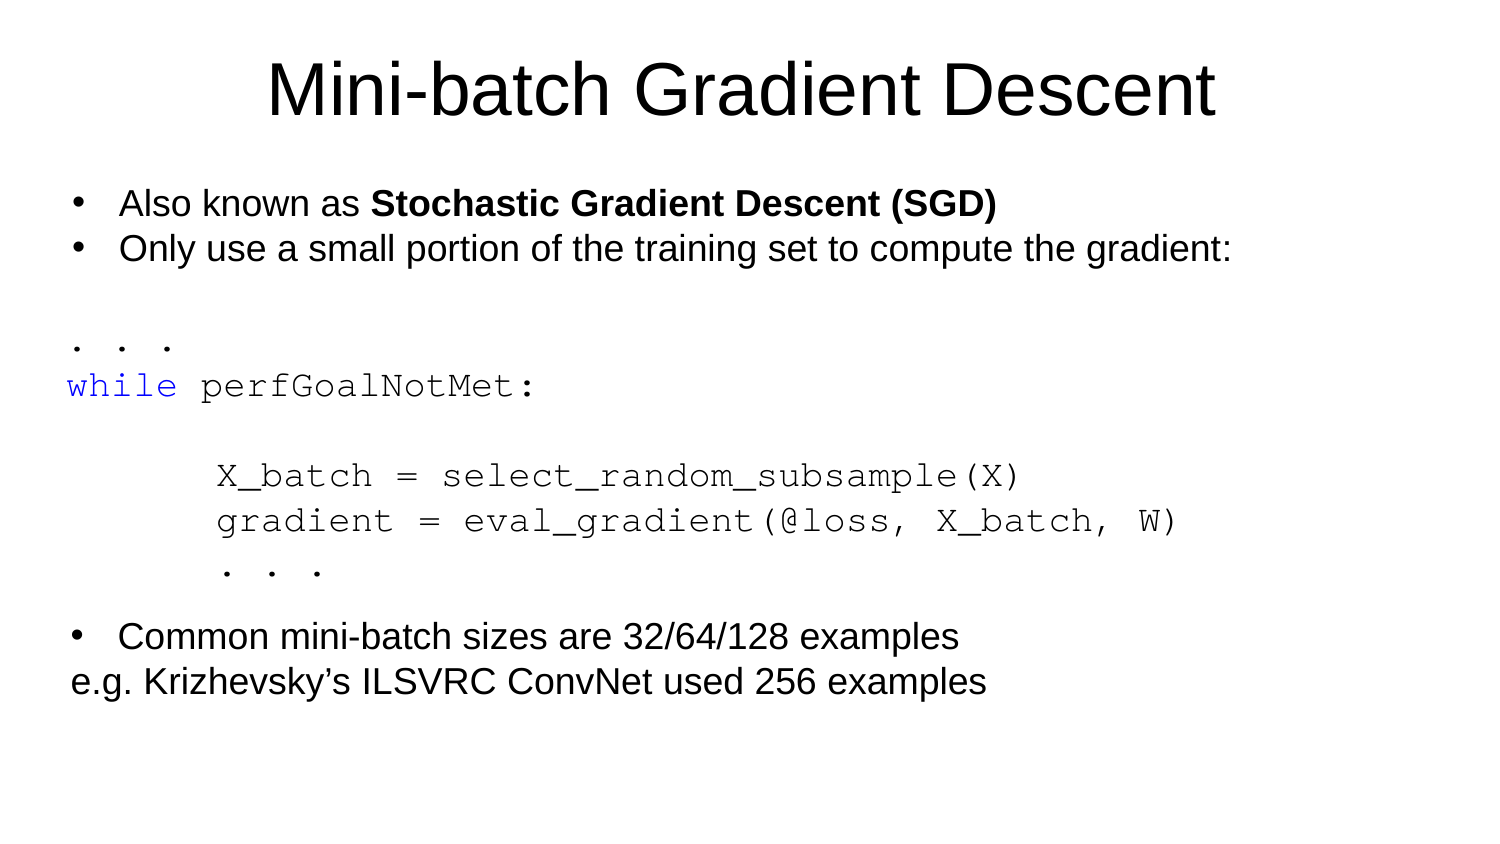

Mini-batch Gradient Descent
Also known as Stochastic Gradient Descent (SGD)
Only use a small portion of the training set to compute the gradient:

. . .
while perfGoalNotMet:

	X_batch = select_random_subsample(X)
	gradient = eval_gradient(@loss, X_batch, W)
	. . .

Common mini-batch sizes are 32/64/128 examples
e.g. Krizhevsky’s ILSVRC ConvNet used 256 examples